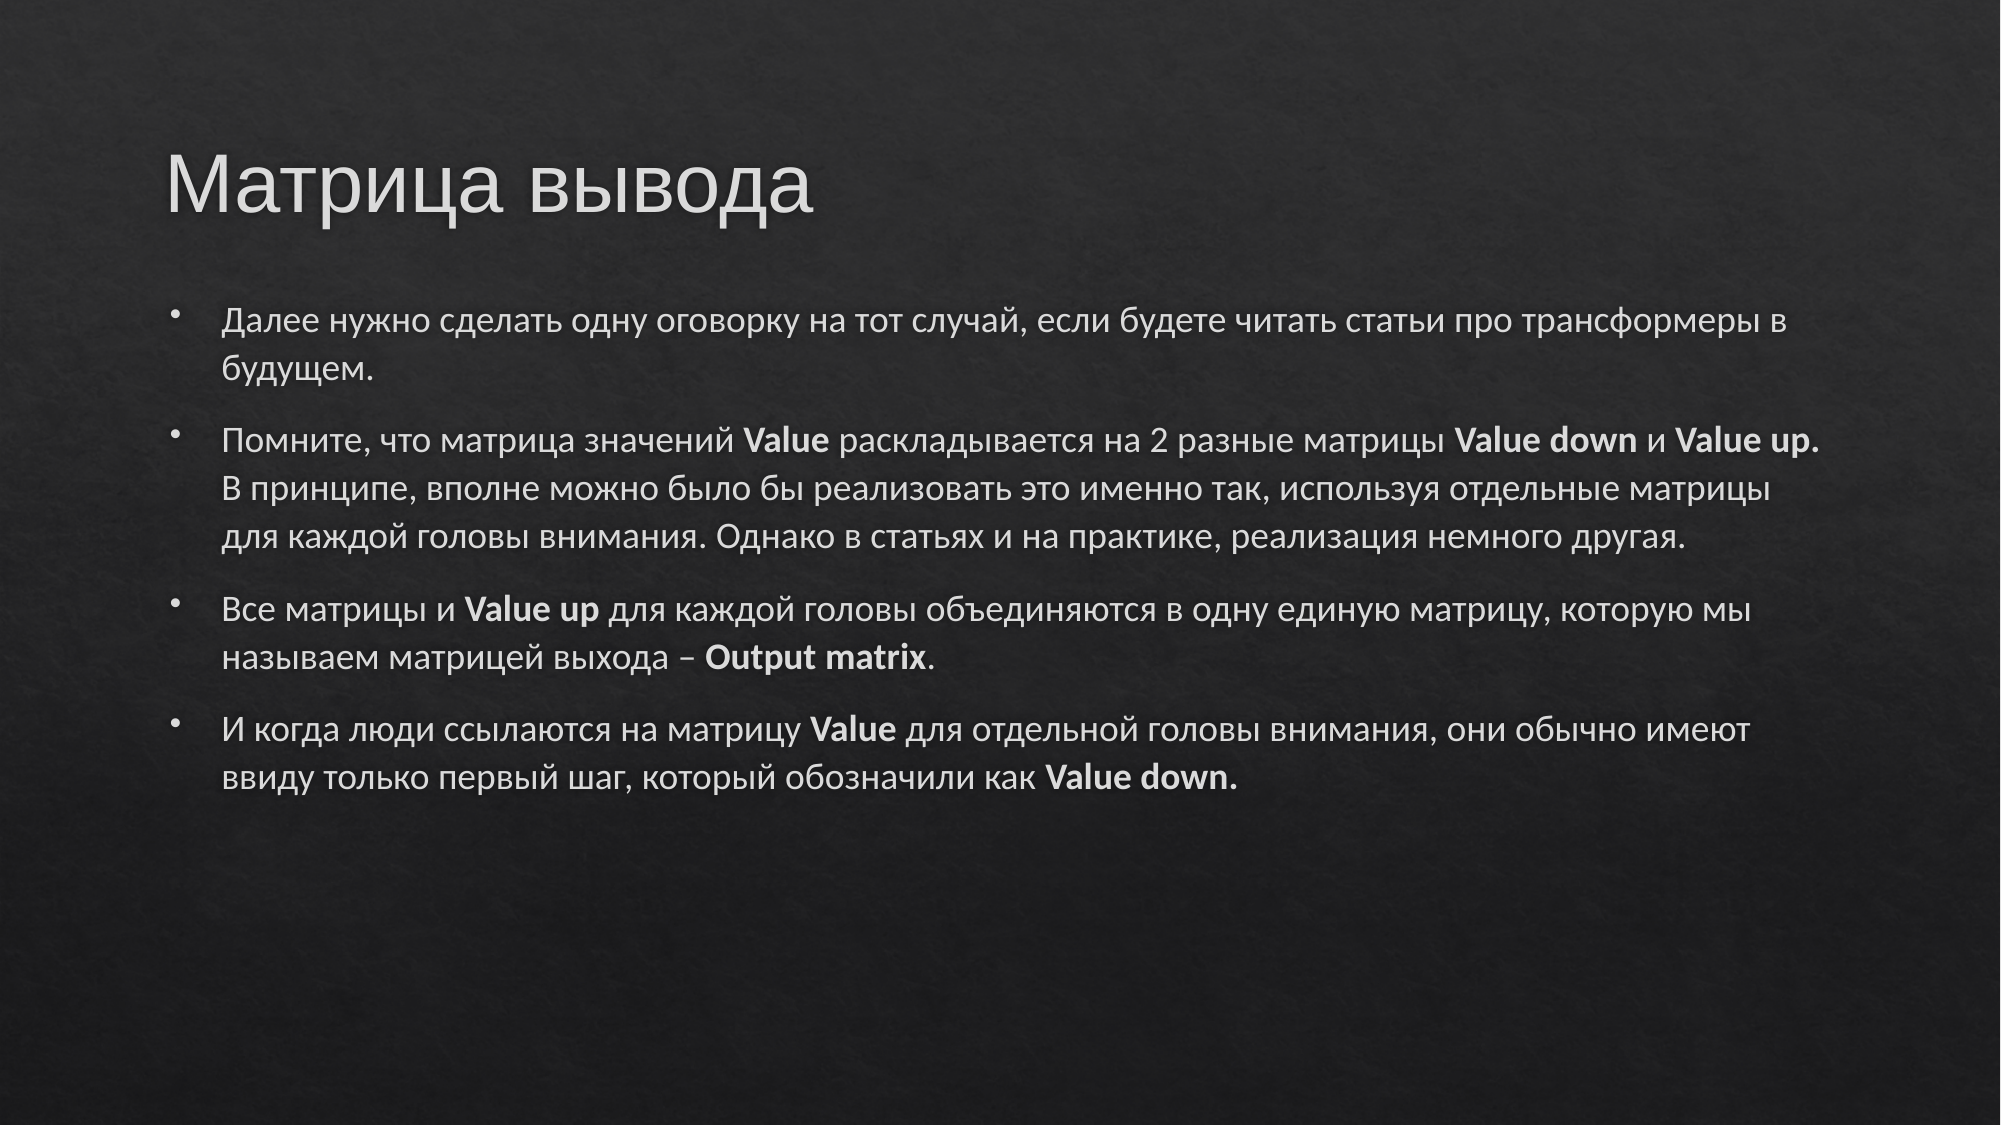

# Матрица вывода
Далее нужно сделать одну оговорку на тот случай, если будете читать статьи про трансформеры в будущем.
Помните, что матрица значений Value раскладывается на 2 разные матрицы Value down и Value up. В принципе, вполне можно было бы реализовать это именно так, используя отдельные матрицы для каждой головы внимания. Однако в статьях и на практике, реализация немного другая.
Все матрицы и Value up для каждой головы объединяются в одну единую матрицу, которую мы называем матрицей выхода – Output matrix.
И когда люди ссылаются на матрицу Value для отдельной головы внимания, они обычно имеют ввиду только первый шаг, который обозначили как Value down.